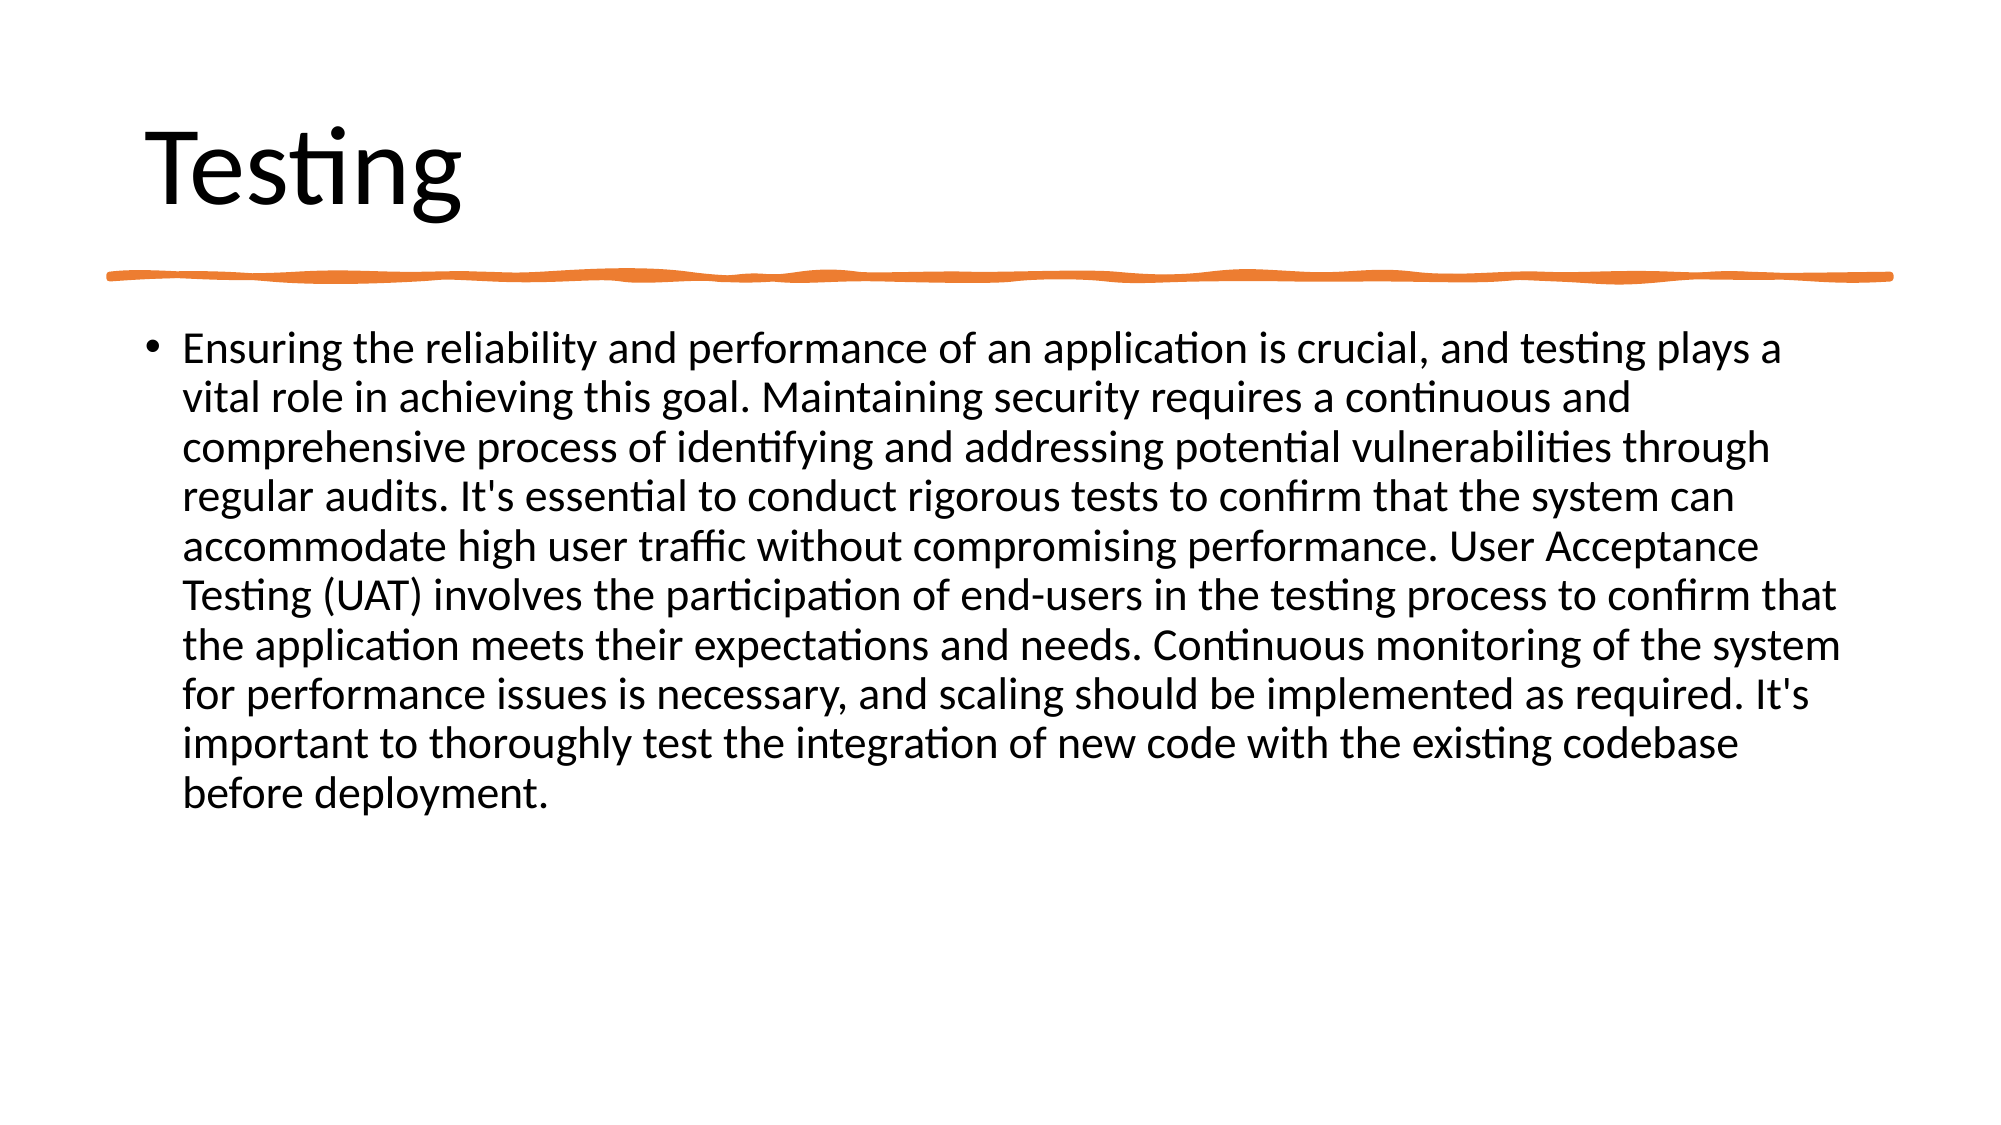

# Testing

Ensuring the reliability and performance of an application is crucial, and testing plays a vital role in achieving this goal. Maintaining security requires a continuous and comprehensive process of identifying and addressing potential vulnerabilities through regular audits. It's essential to conduct rigorous tests to confirm that the system can accommodate high user traffic without compromising performance. User Acceptance Testing (UAT) involves the participation of end-users in the testing process to confirm that the application meets their expectations and needs. Continuous monitoring of the system for performance issues is necessary, and scaling should be implemented as required. It's important to thoroughly test the integration of new code with the existing codebase before deployment.